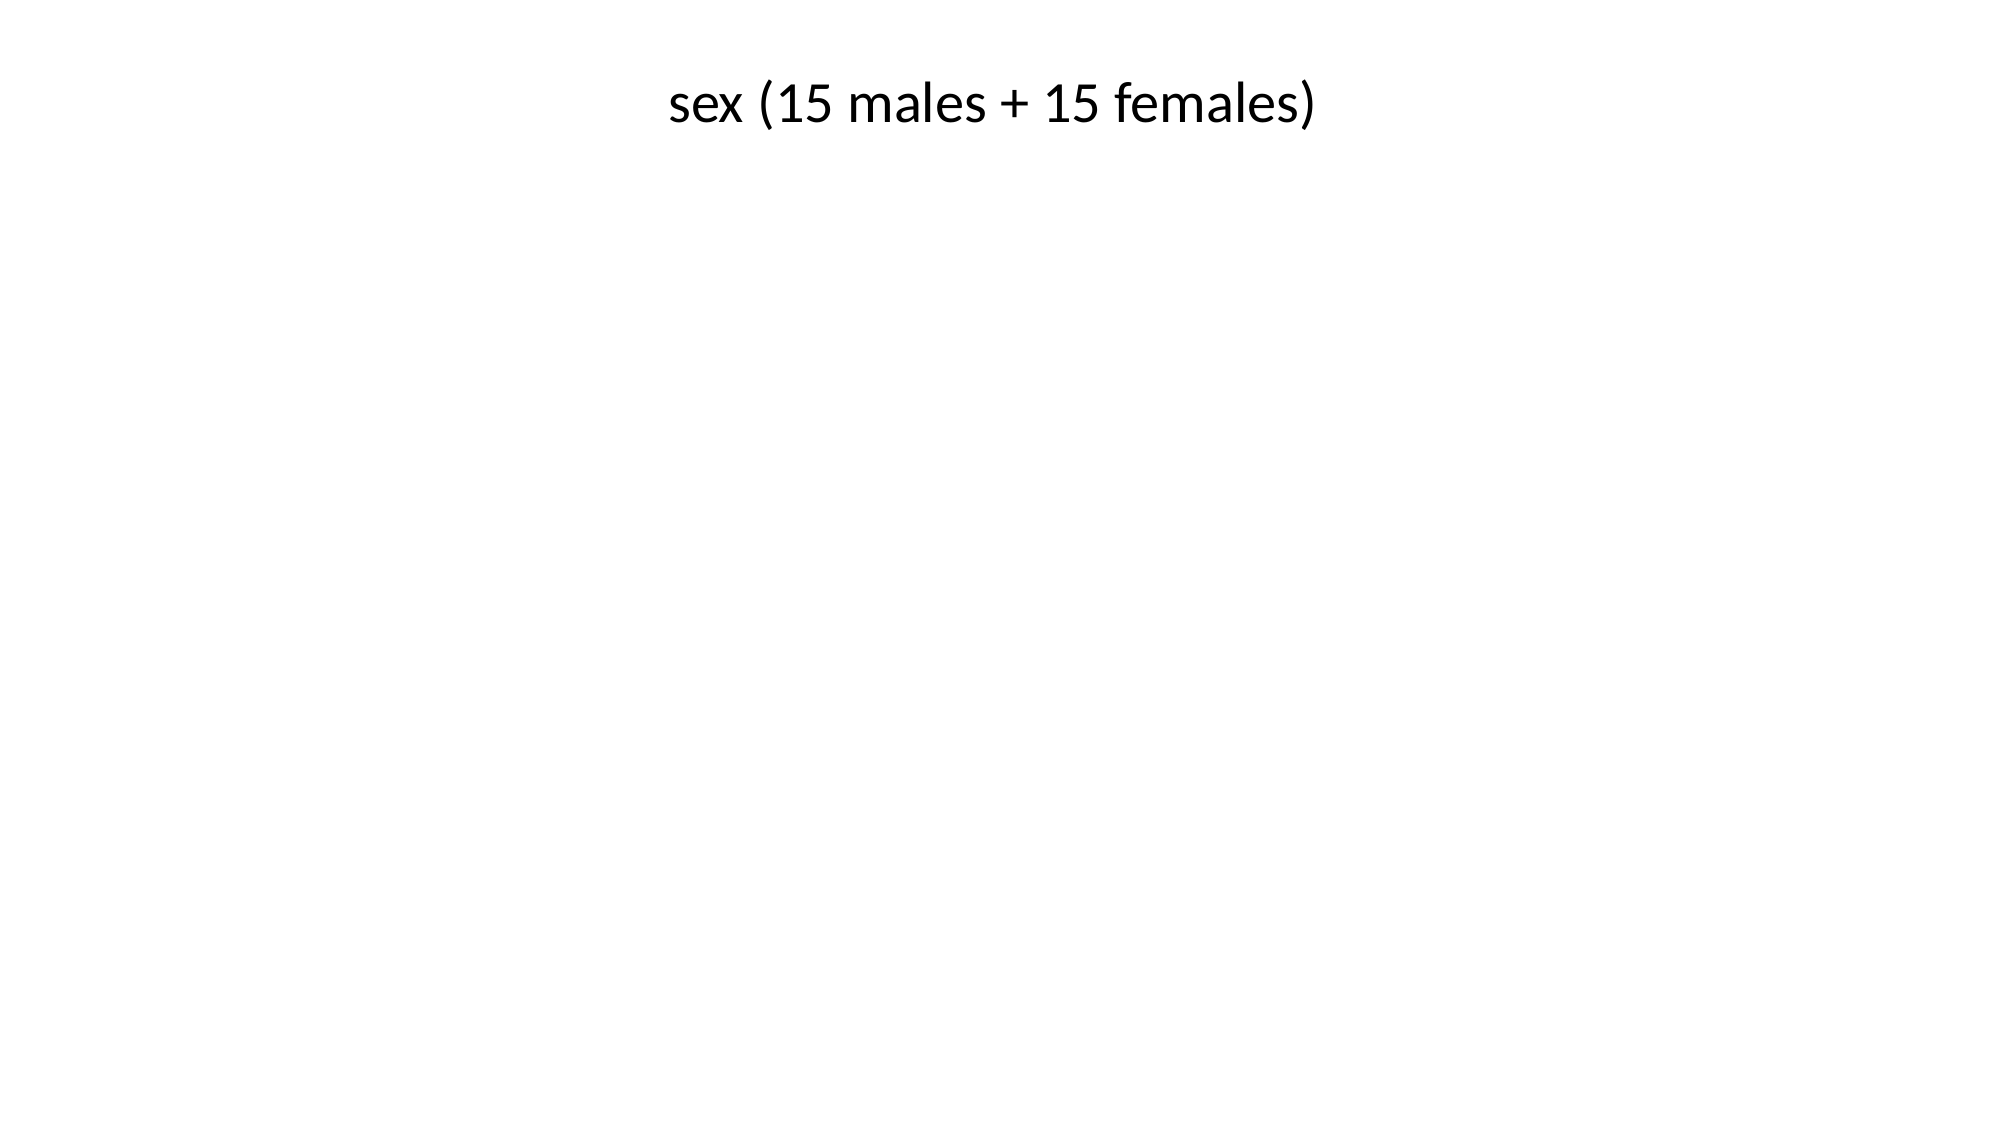

sex (15 males + 15 females)
Autosomal